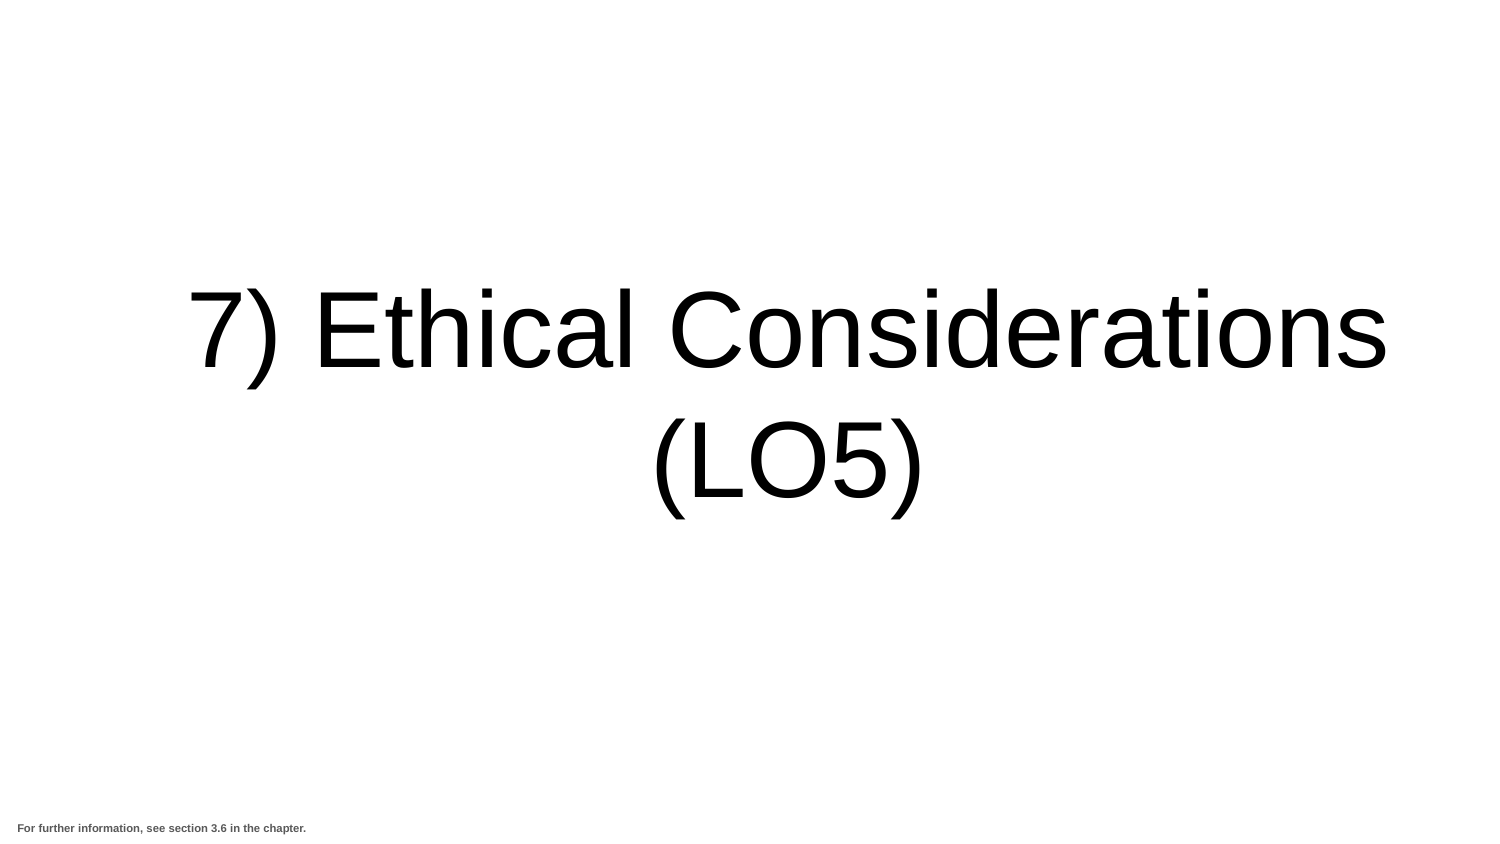

# 7) Ethical Considerations (LO5)
For further information, see section 3.6 in the chapter.